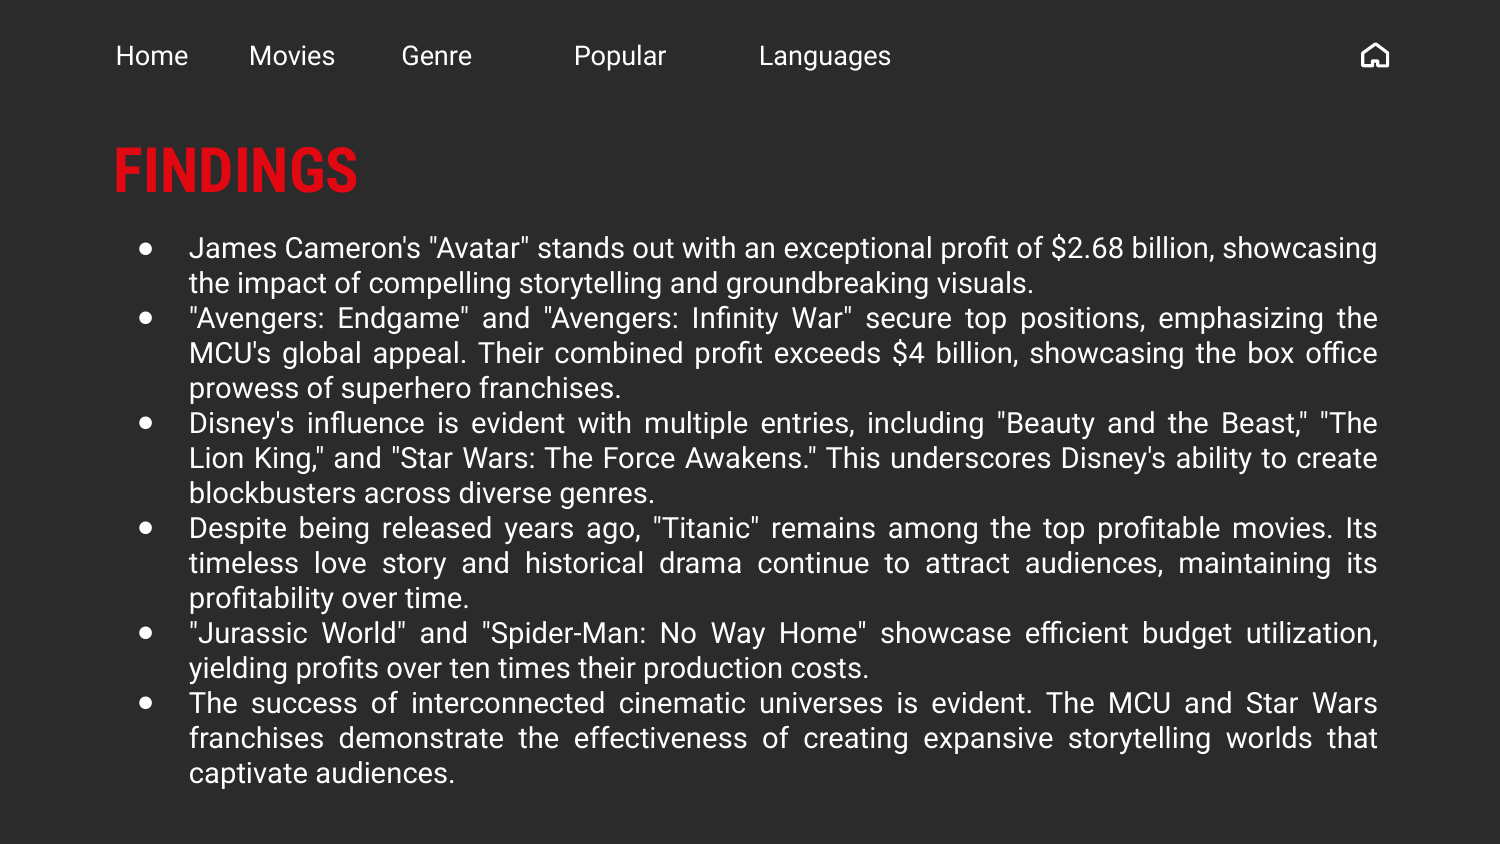

Home
Movies
Genre
Popular
Languages

# FINDINGS
James Cameron's "Avatar" stands out with an exceptional profit of $2.68 billion, showcasing the impact of compelling storytelling and groundbreaking visuals.
"Avengers: Endgame" and "Avengers: Infinity War" secure top positions, emphasizing the MCU's global appeal. Their combined profit exceeds $4 billion, showcasing the box office prowess of superhero franchises.
Disney's influence is evident with multiple entries, including "Beauty and the Beast," "The Lion King," and "Star Wars: The Force Awakens." This underscores Disney's ability to create blockbusters across diverse genres.
Despite being released years ago, "Titanic" remains among the top profitable movies. Its timeless love story and historical drama continue to attract audiences, maintaining its profitability over time.
"Jurassic World" and "Spider-Man: No Way Home" showcase efficient budget utilization, yielding profits over ten times their production costs.
The success of interconnected cinematic universes is evident. The MCU and Star Wars franchises demonstrate the effectiveness of creating expansive storytelling worlds that captivate audiences.